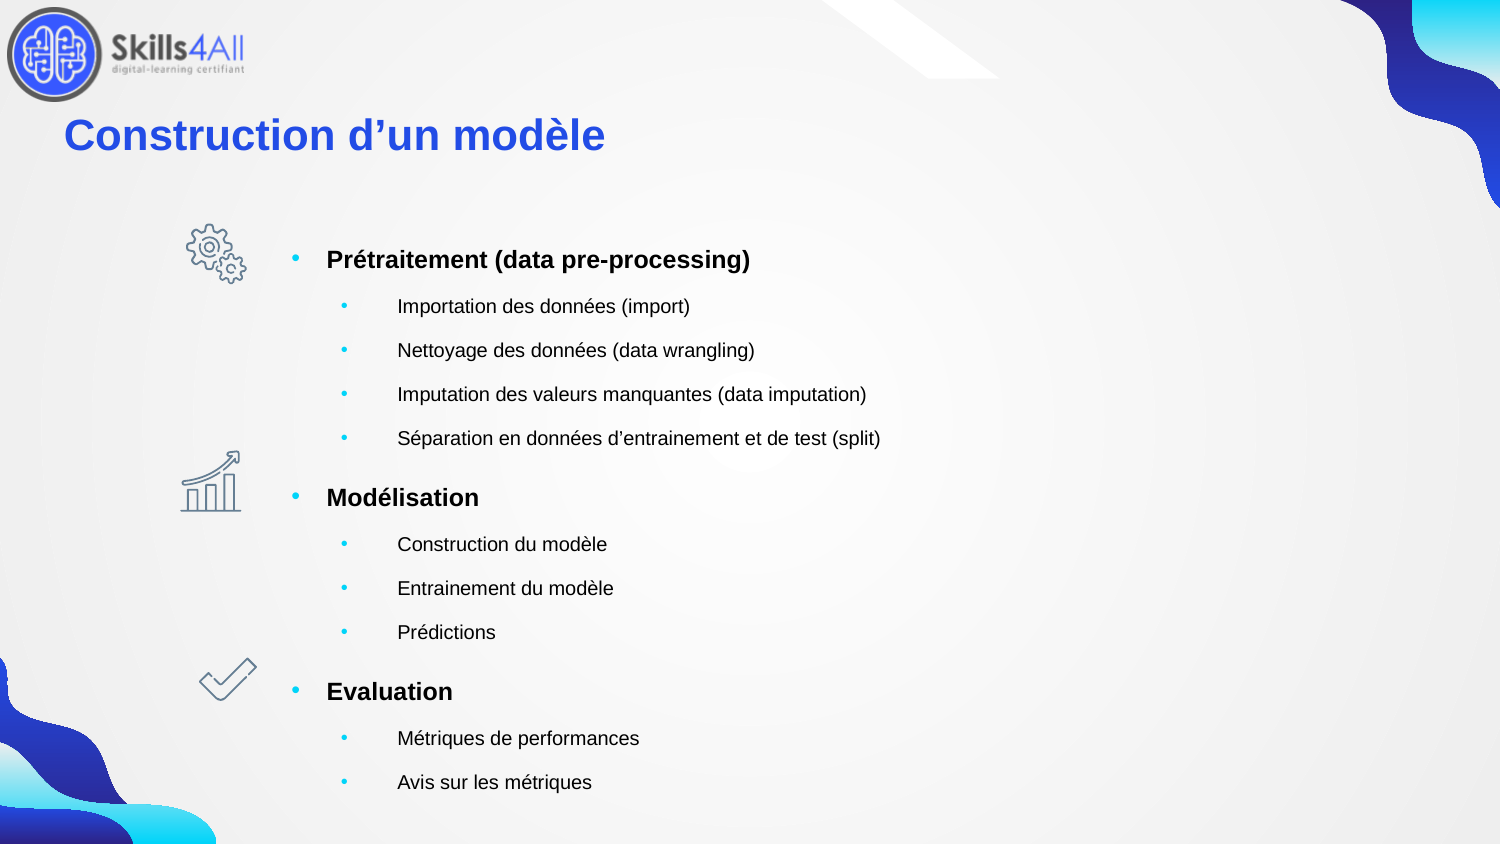

61
# Construction d’un modèle

Prétraitement (data pre-processing)
Importation des données (import)
Nettoyage des données (data wrangling)
Imputation des valeurs manquantes (data imputation)
Séparation en données d’entrainement et de test (split)
Modélisation
Construction du modèle
Entrainement du modèle
Prédictions
Evaluation
Métriques de performances
Avis sur les métriques